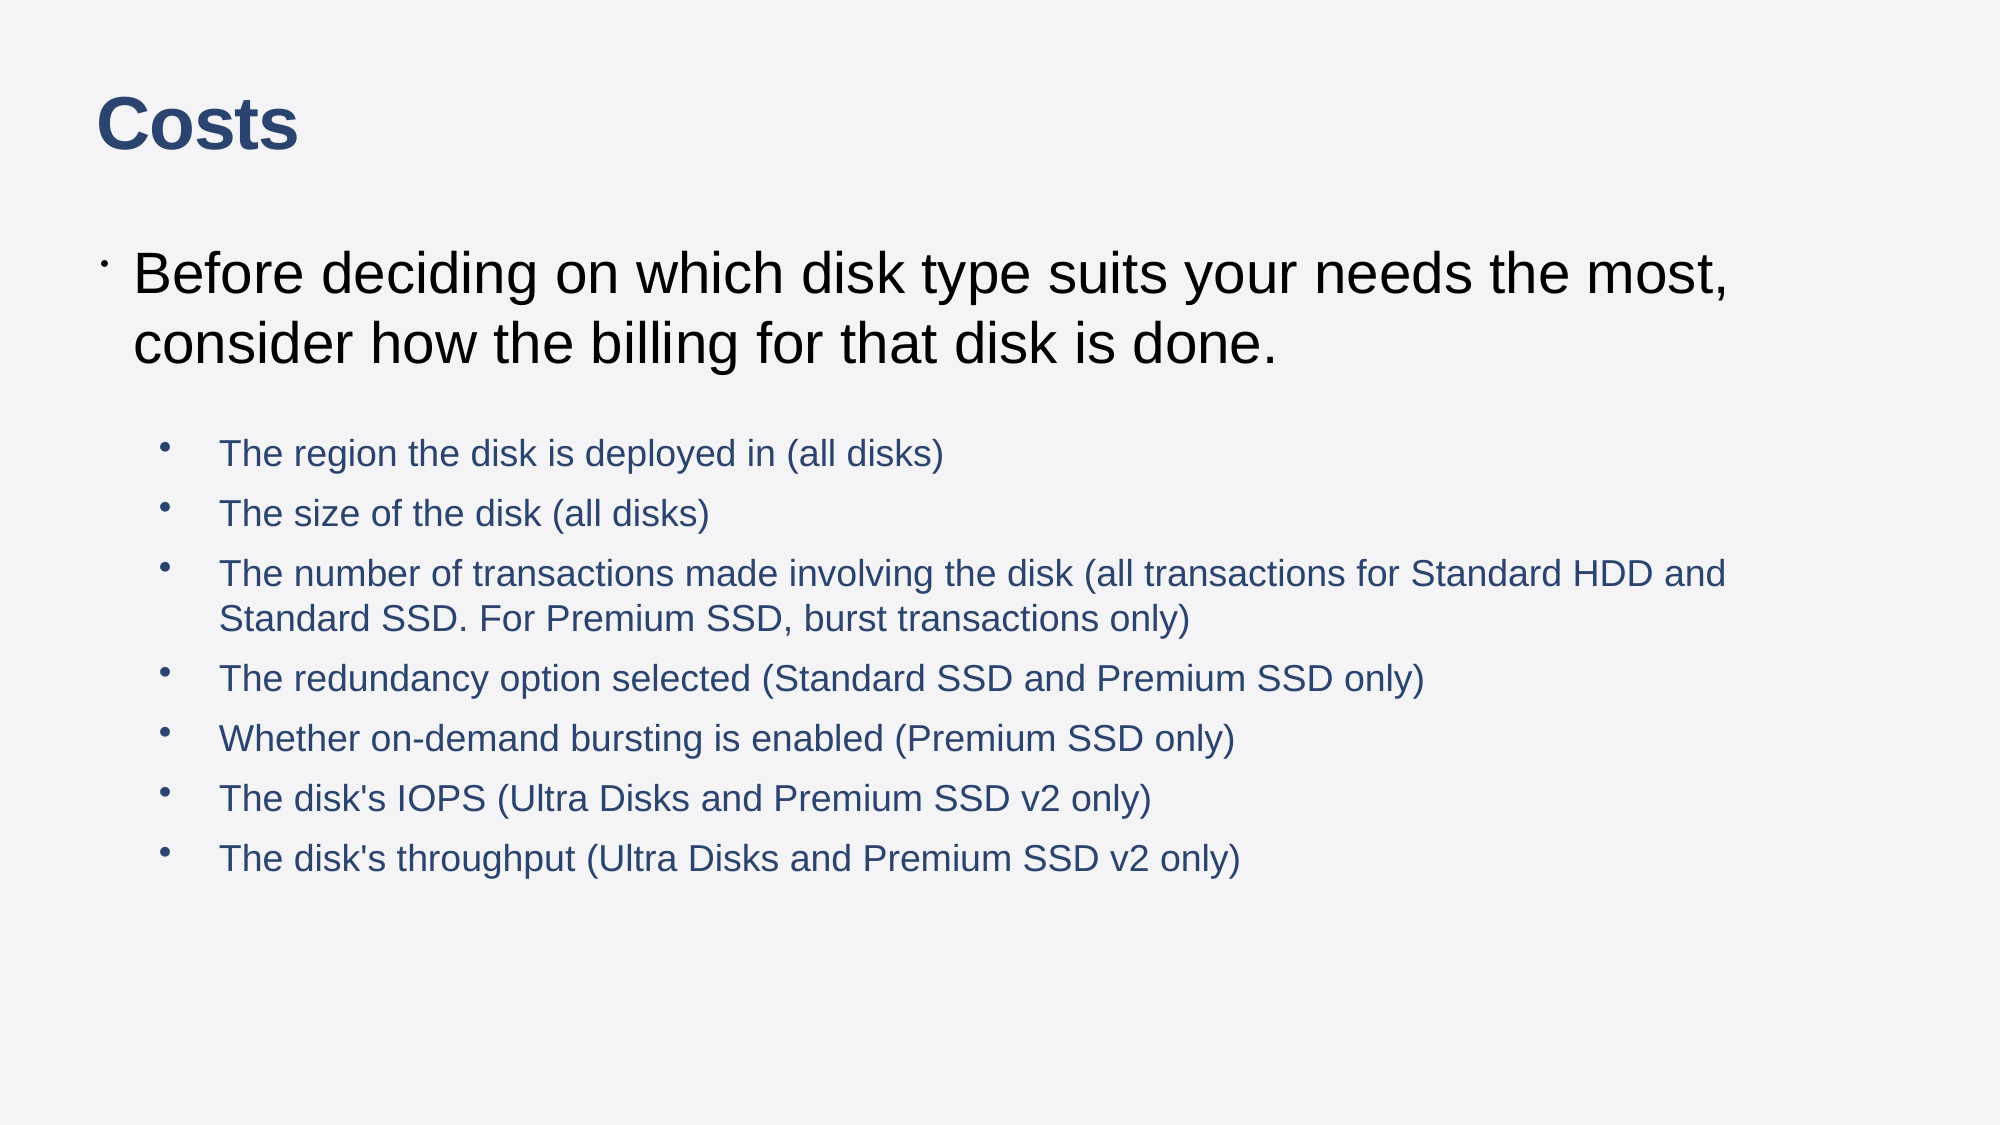

# Costs
Before deciding on which disk type suits your needs the most, consider how the billing for that disk is done.
The region the disk is deployed in (all disks)
The size of the disk (all disks)
The number of transactions made involving the disk (all transactions for Standard HDD and Standard SSD. For Premium SSD, burst transactions only)
The redundancy option selected (Standard SSD and Premium SSD only)
Whether on-demand bursting is enabled (Premium SSD only)
The disk's IOPS (Ultra Disks and Premium SSD v2 only)
The disk's throughput (Ultra Disks and Premium SSD v2 only)